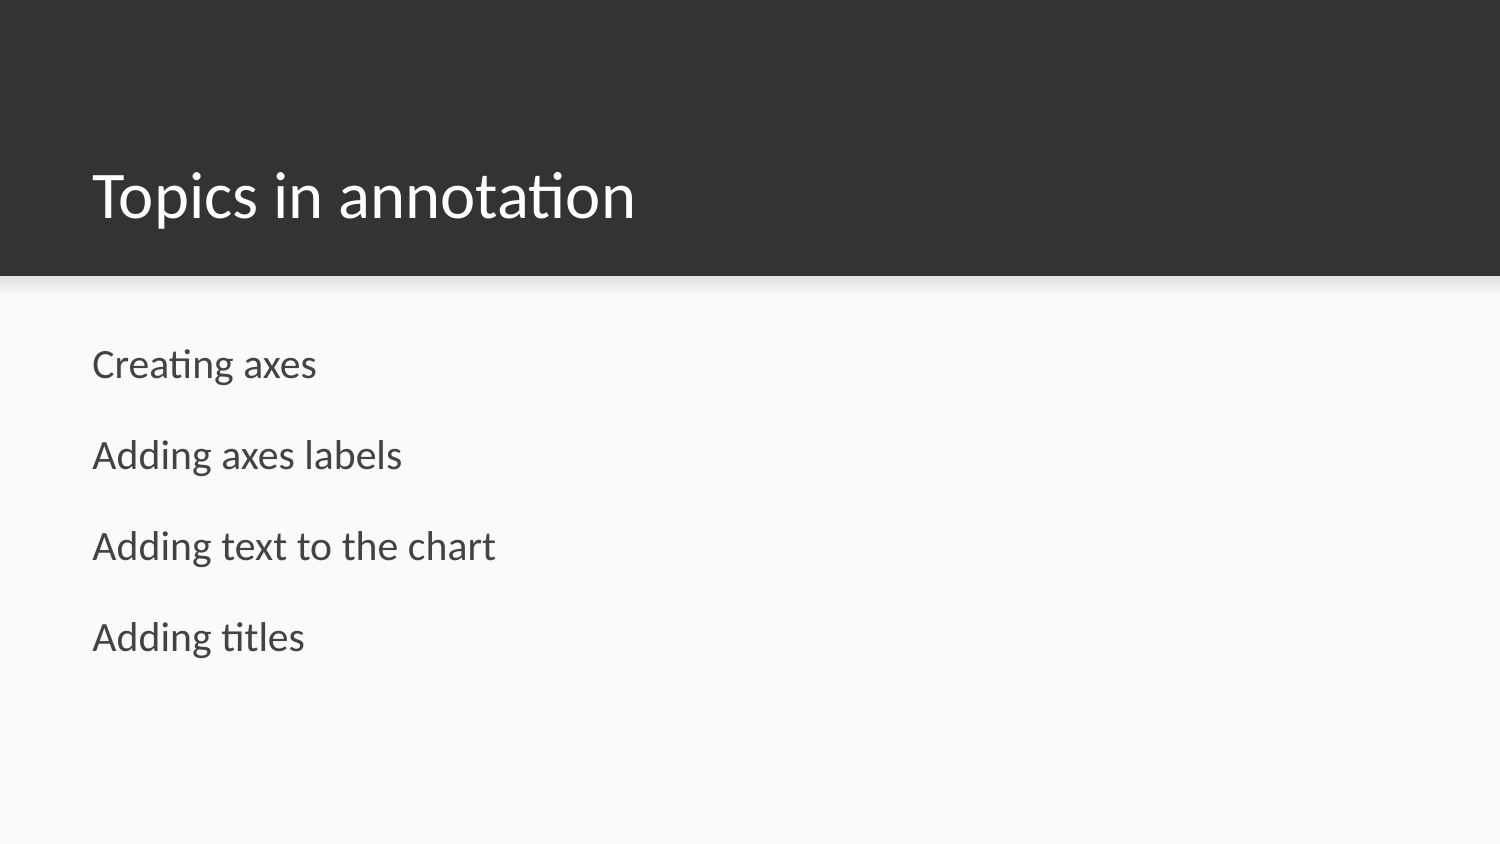

# Topics in annotation
Creating axes
Adding axes labels
Adding text to the chart
Adding titles